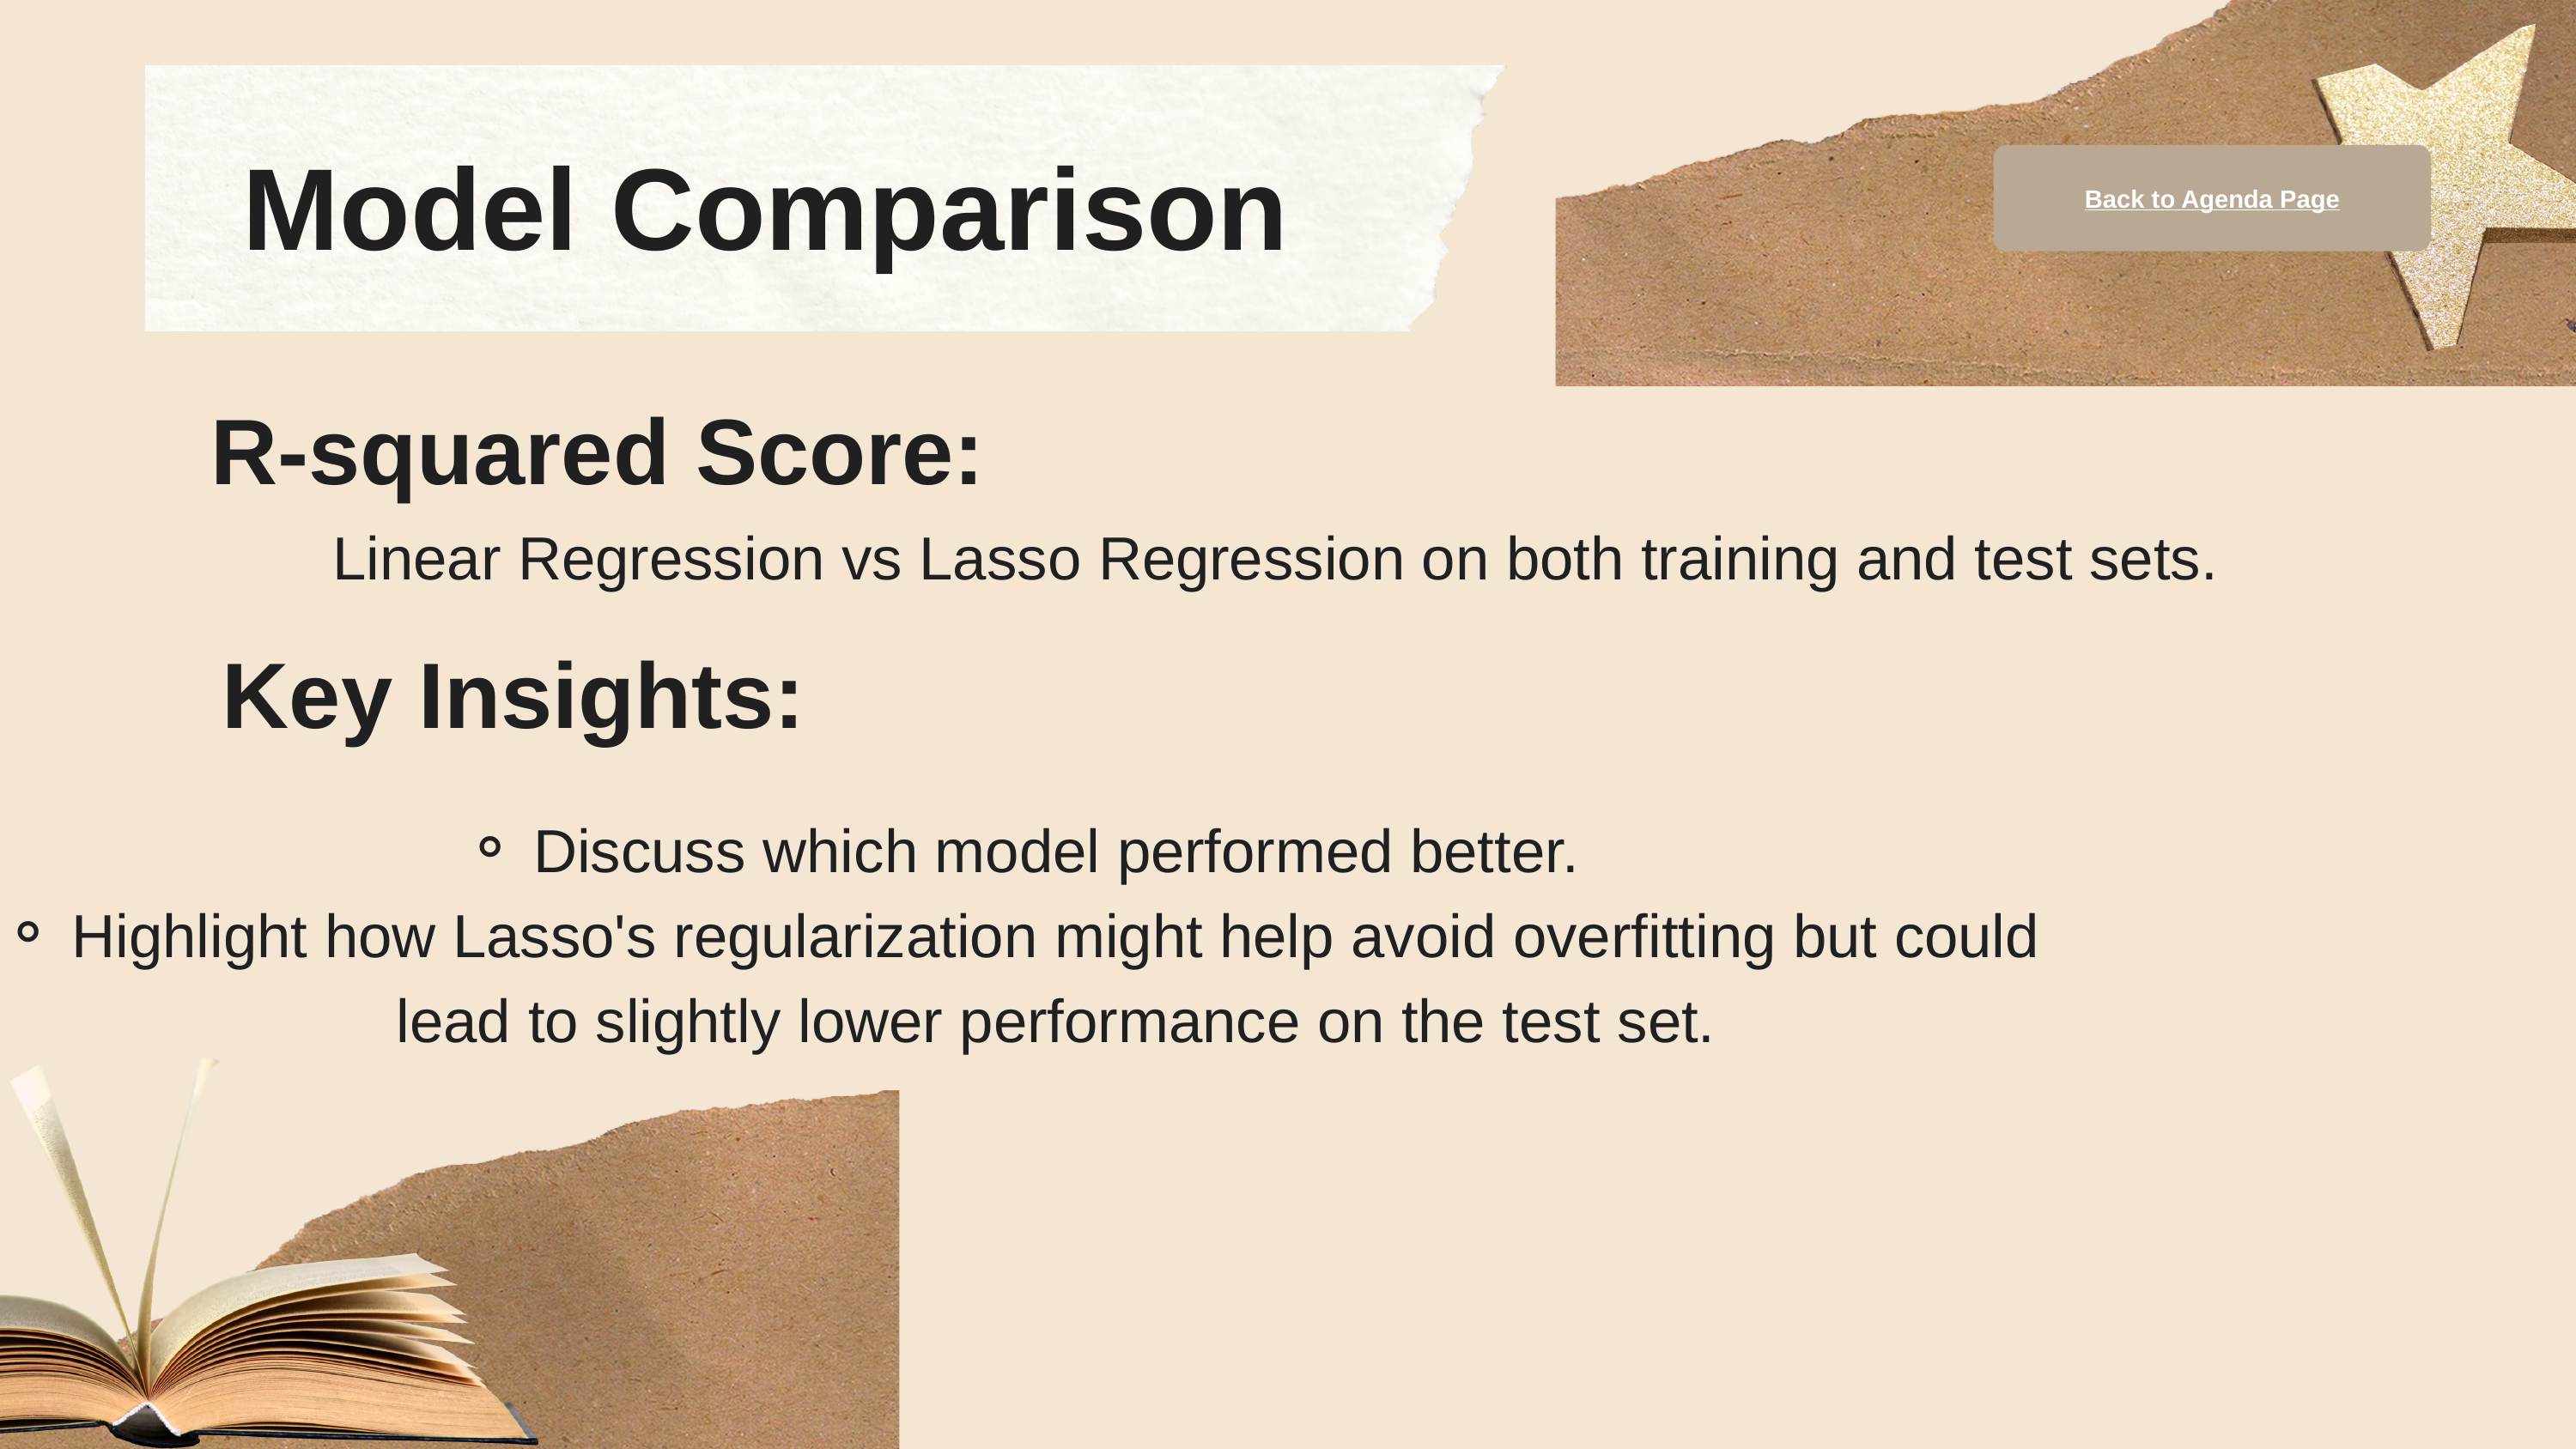

Model Comparison

Back to Agenda Page
R-squared Score:

Linear Regression vs Lasso Regression on both training and test sets.
Key Insights:

Discuss which model performed better.
Highlight how Lasso's regularization might help avoid overfitting but could lead to slightly lower performance on the test set.